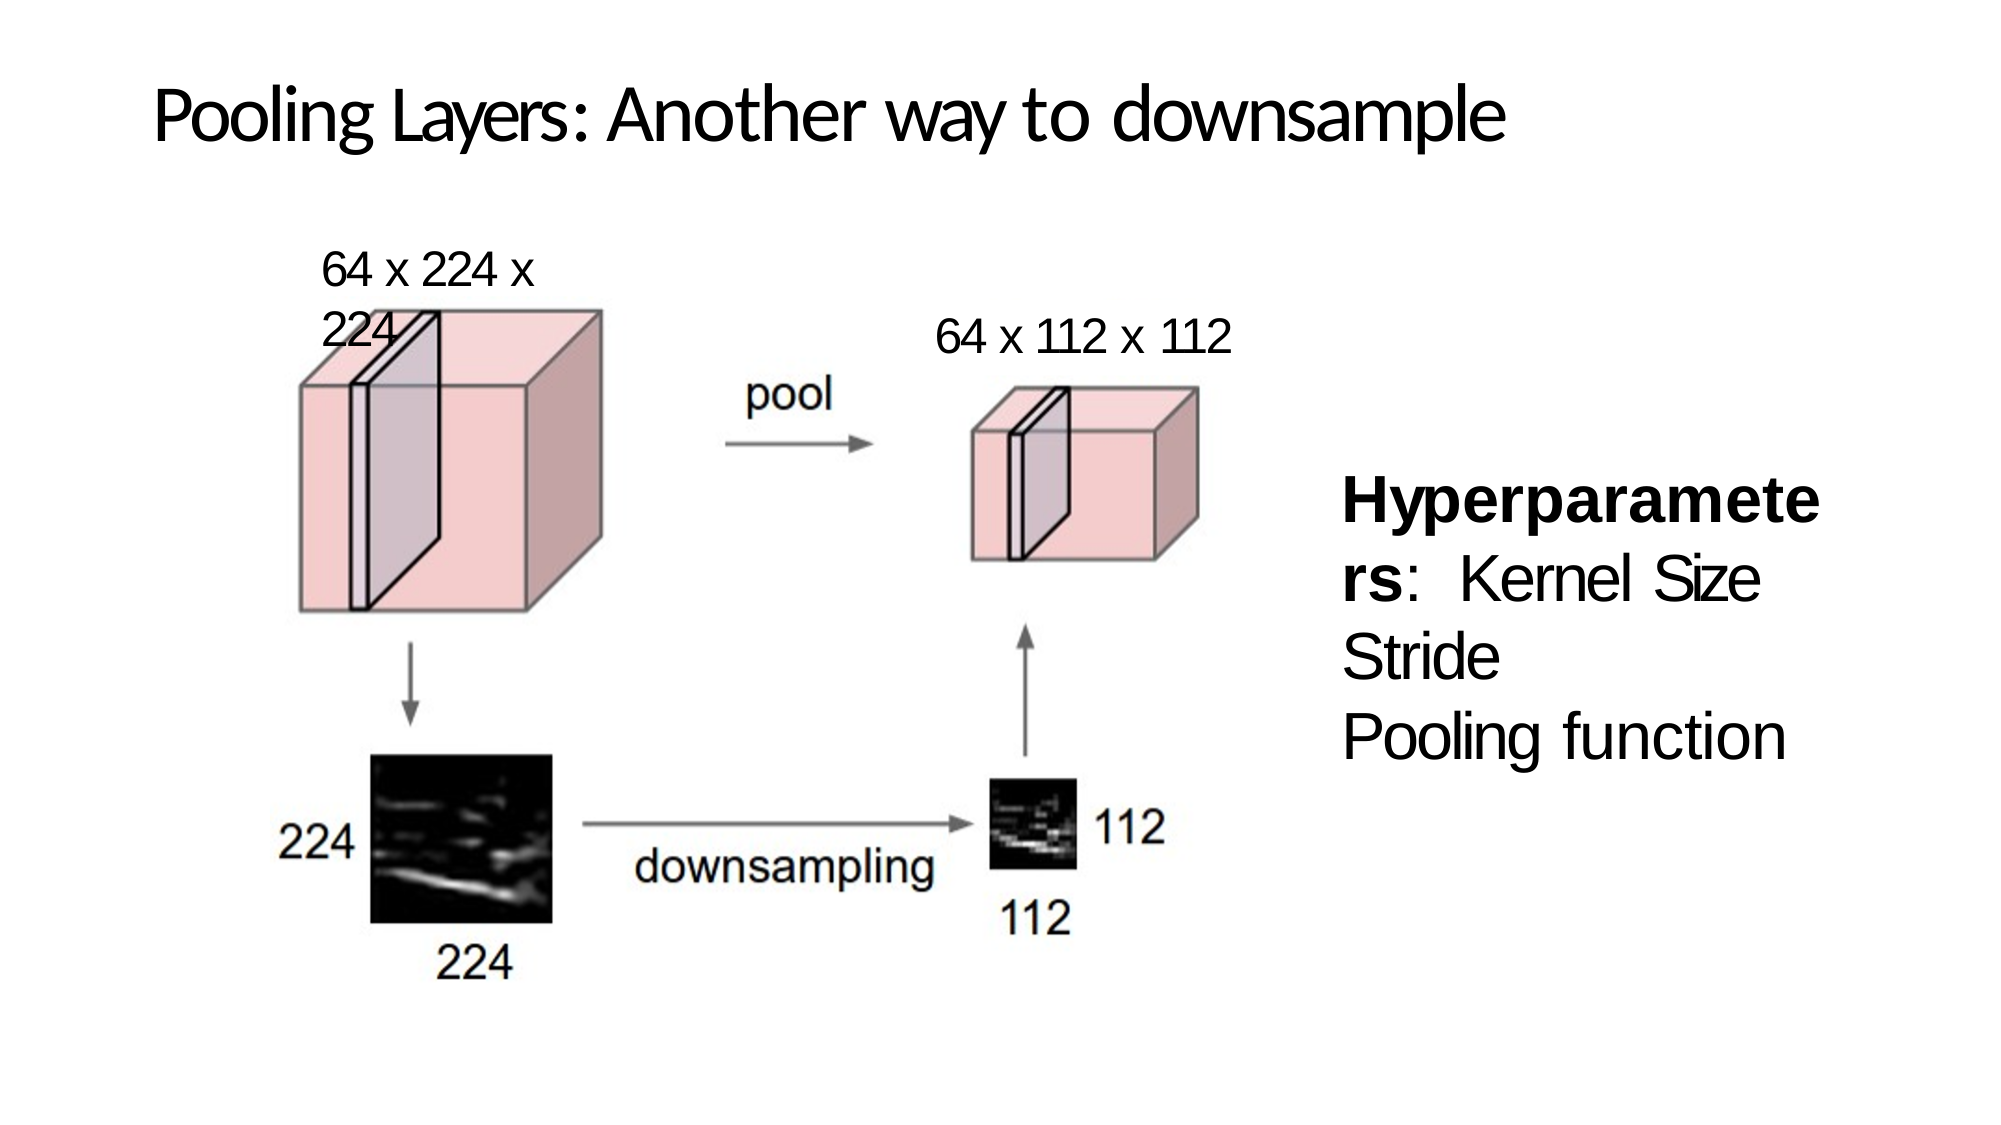

# Pooling Layers: Another way to downsample
64 x 224 x 224

64 x 112 x 112

Hyperparameters:  Kernel Size
Stride
Pooling function